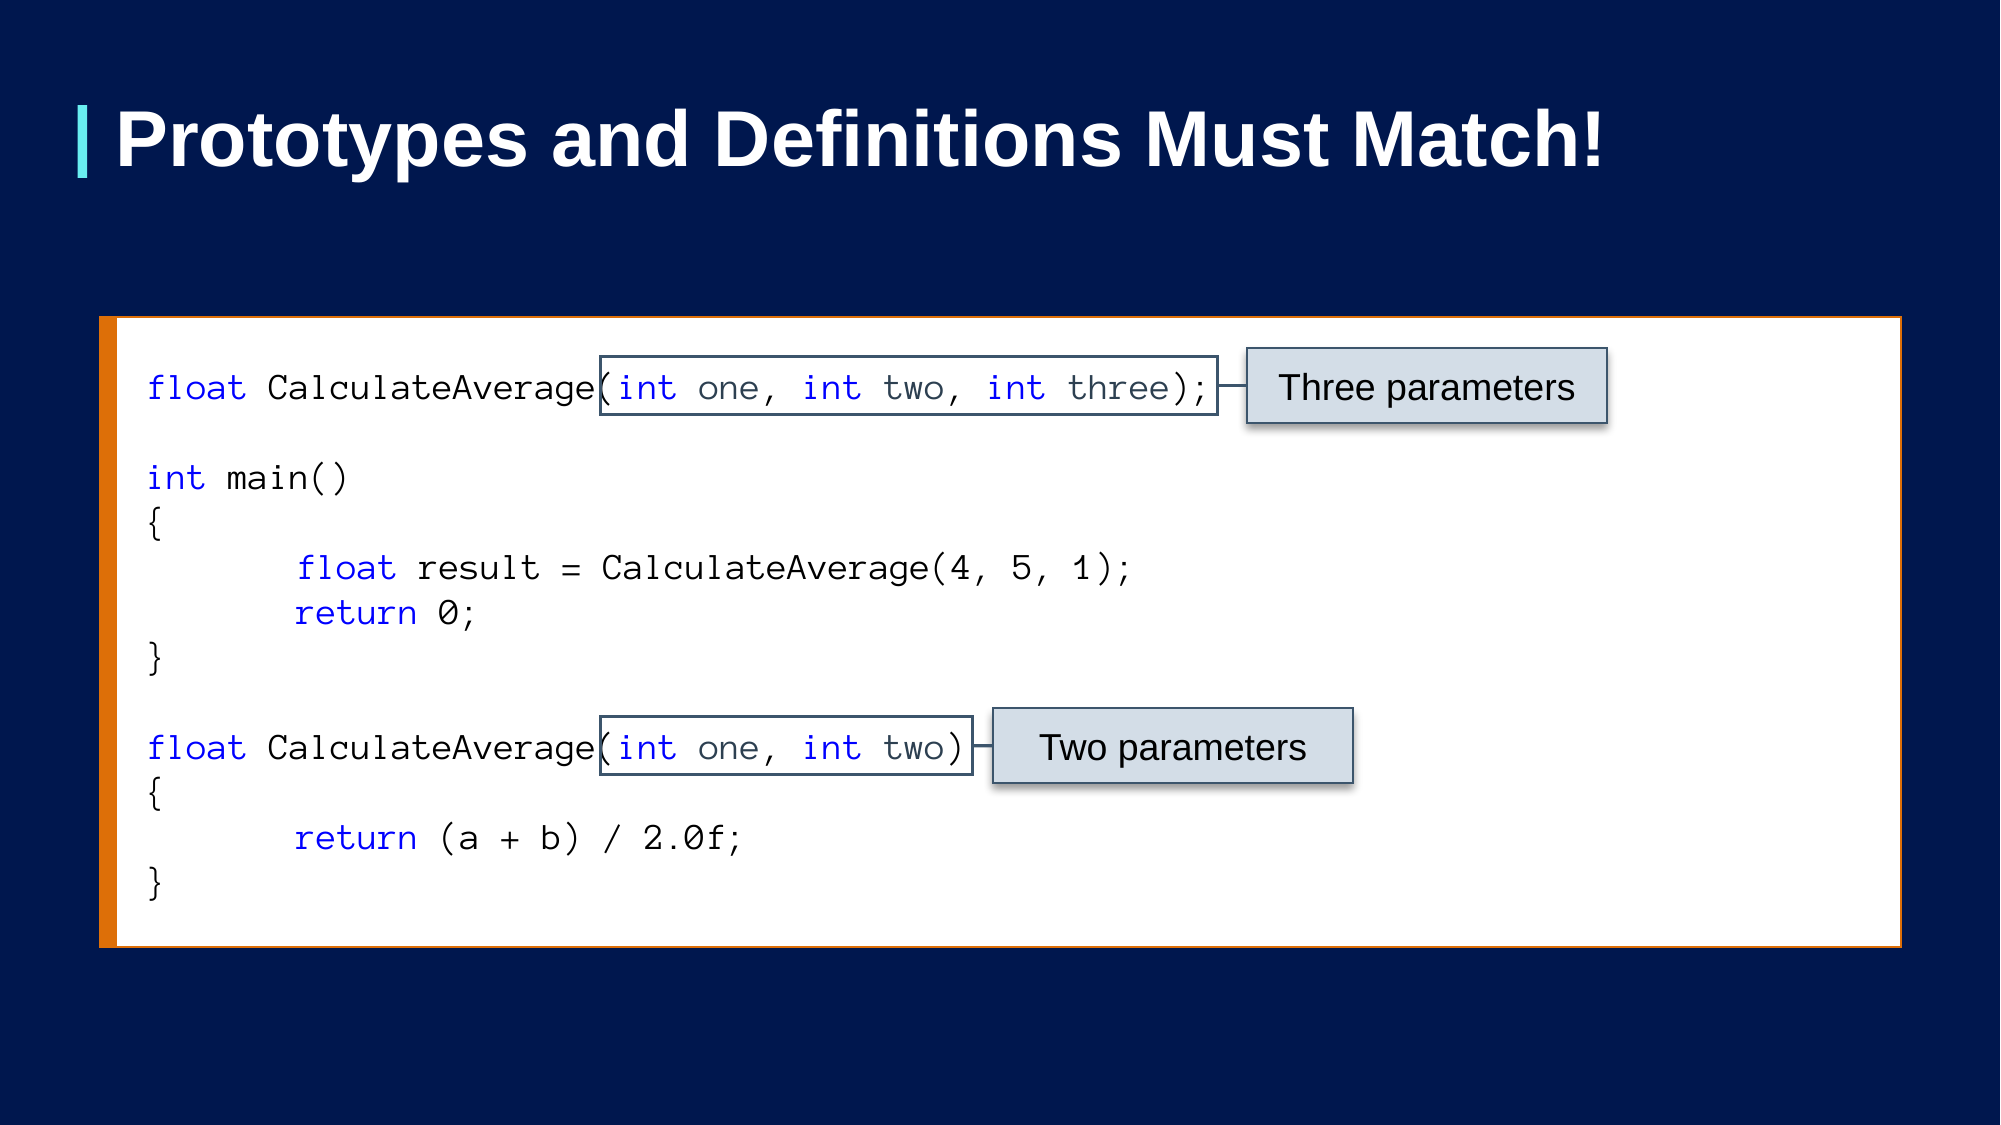

# Prototypes and Definitions Must Match!

float CalculateAverage(int one, int two, int three);

int main()
{
	float result = CalculateAverage(4, 5, 1);
	return 0;
}

float CalculateAverage(int one, int two)
{
	return (a + b) / 2.0f;
}
Three parameters

Two parameters